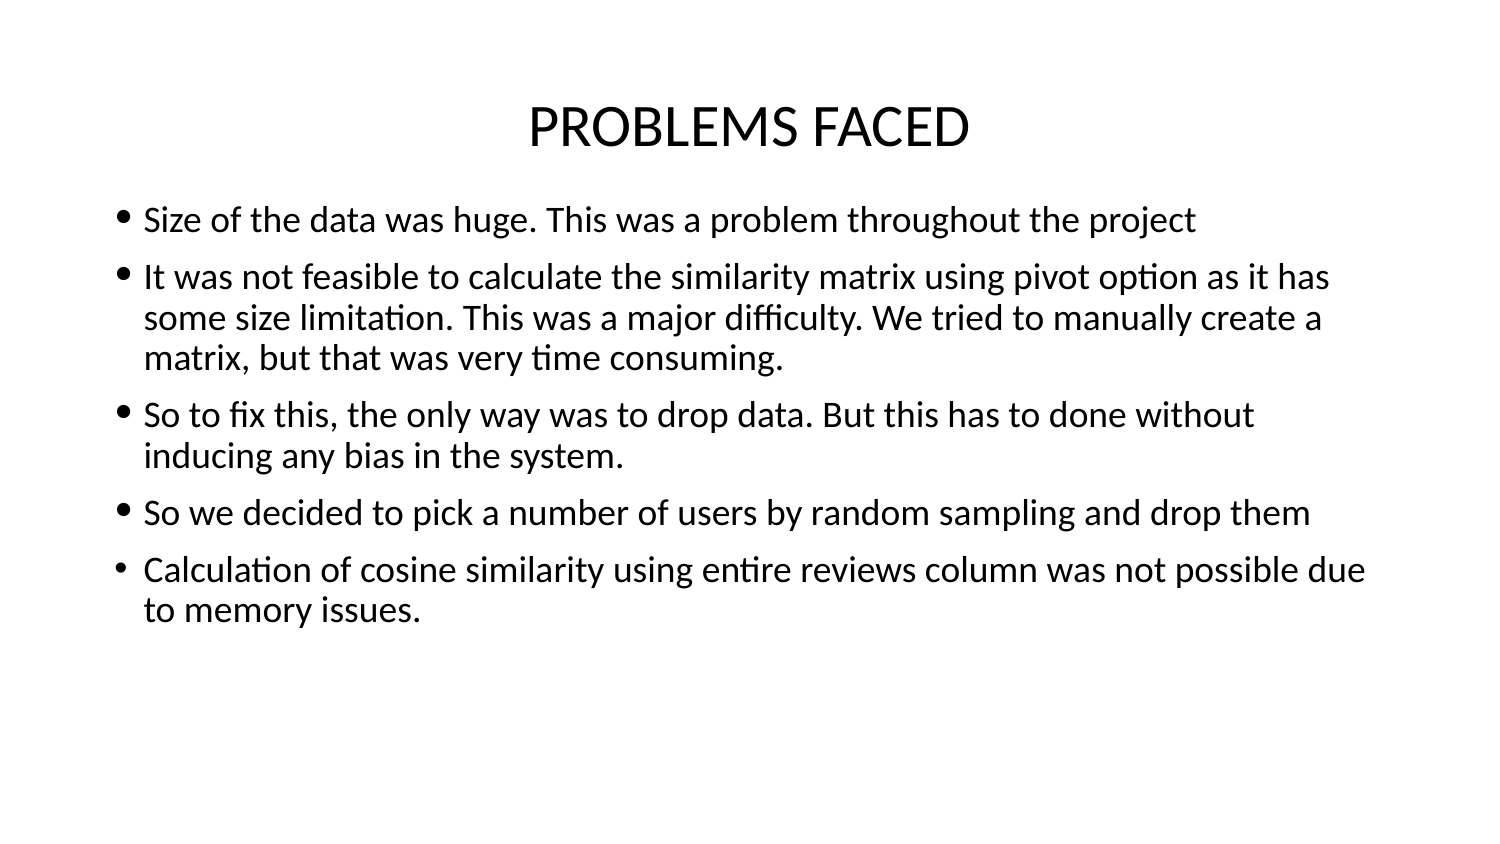

# PROBLEMS FACED
Size of the data was huge. This was a problem throughout the project
It was not feasible to calculate the similarity matrix using pivot option as it has some size limitation. This was a major difficulty. We tried to manually create a matrix, but that was very time consuming.
So to fix this, the only way was to drop data. But this has to done without inducing any bias in the system.
So we decided to pick a number of users by random sampling and drop them
Calculation of cosine similarity using entire reviews column was not possible due to memory issues.